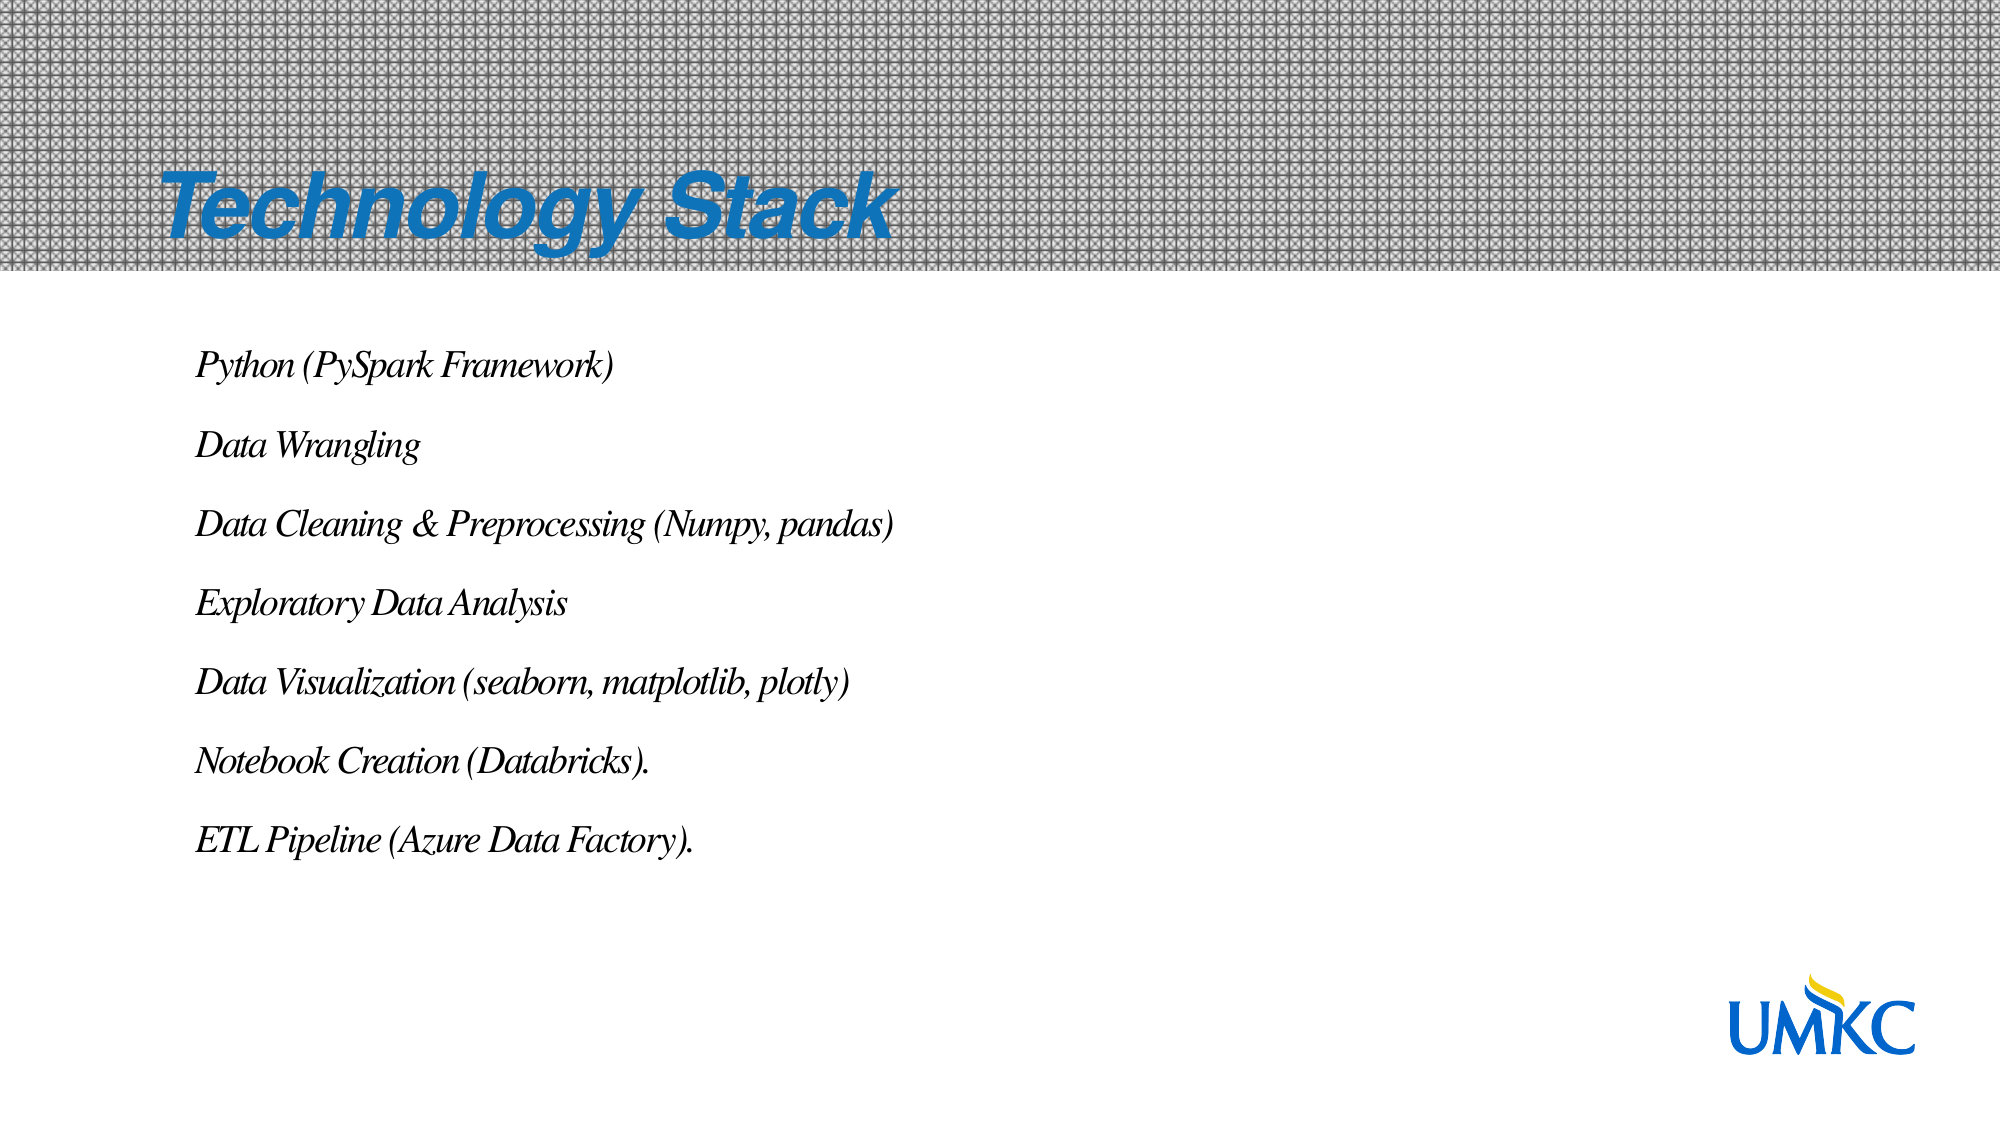

Technology Stack
Python (PySpark Framework)
Data Wrangling
Data Cleaning & Preprocessing (Numpy, pandas)
Exploratory Data Analysis
Data Visualization (seaborn, matplotlib, plotly)
Notebook Creation (Databricks).
ETL Pipeline (Azure Data Factory).